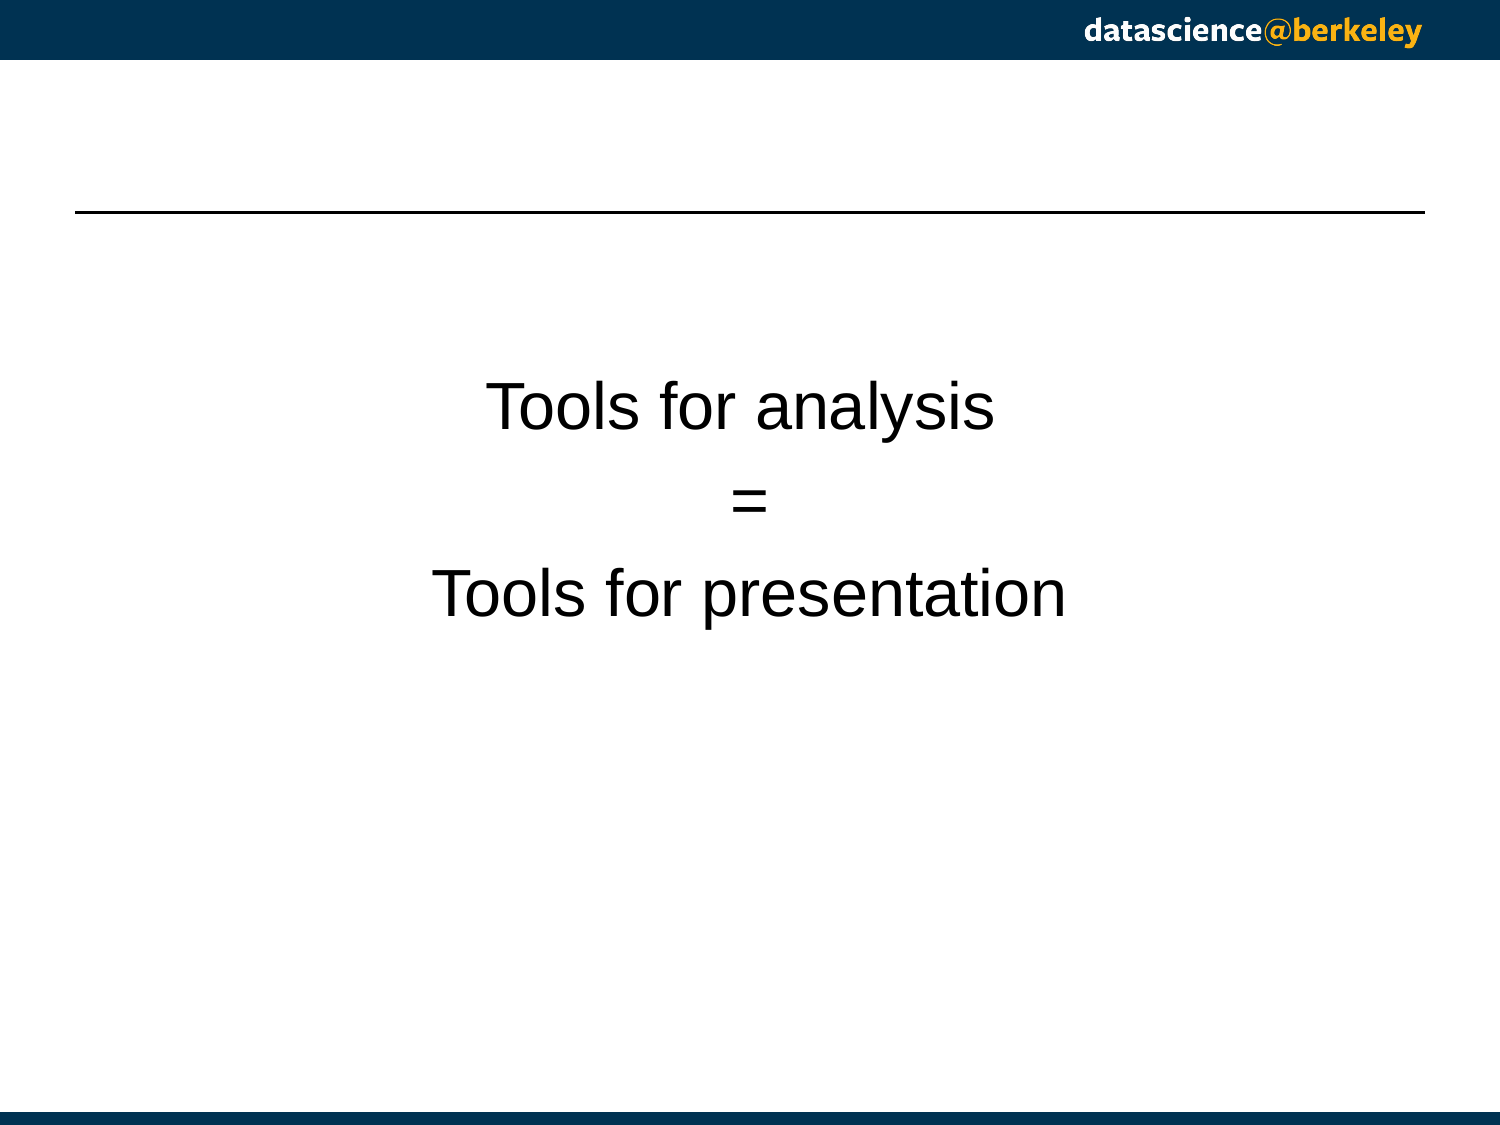

#

Tools for analysis
=
Tools for presentation